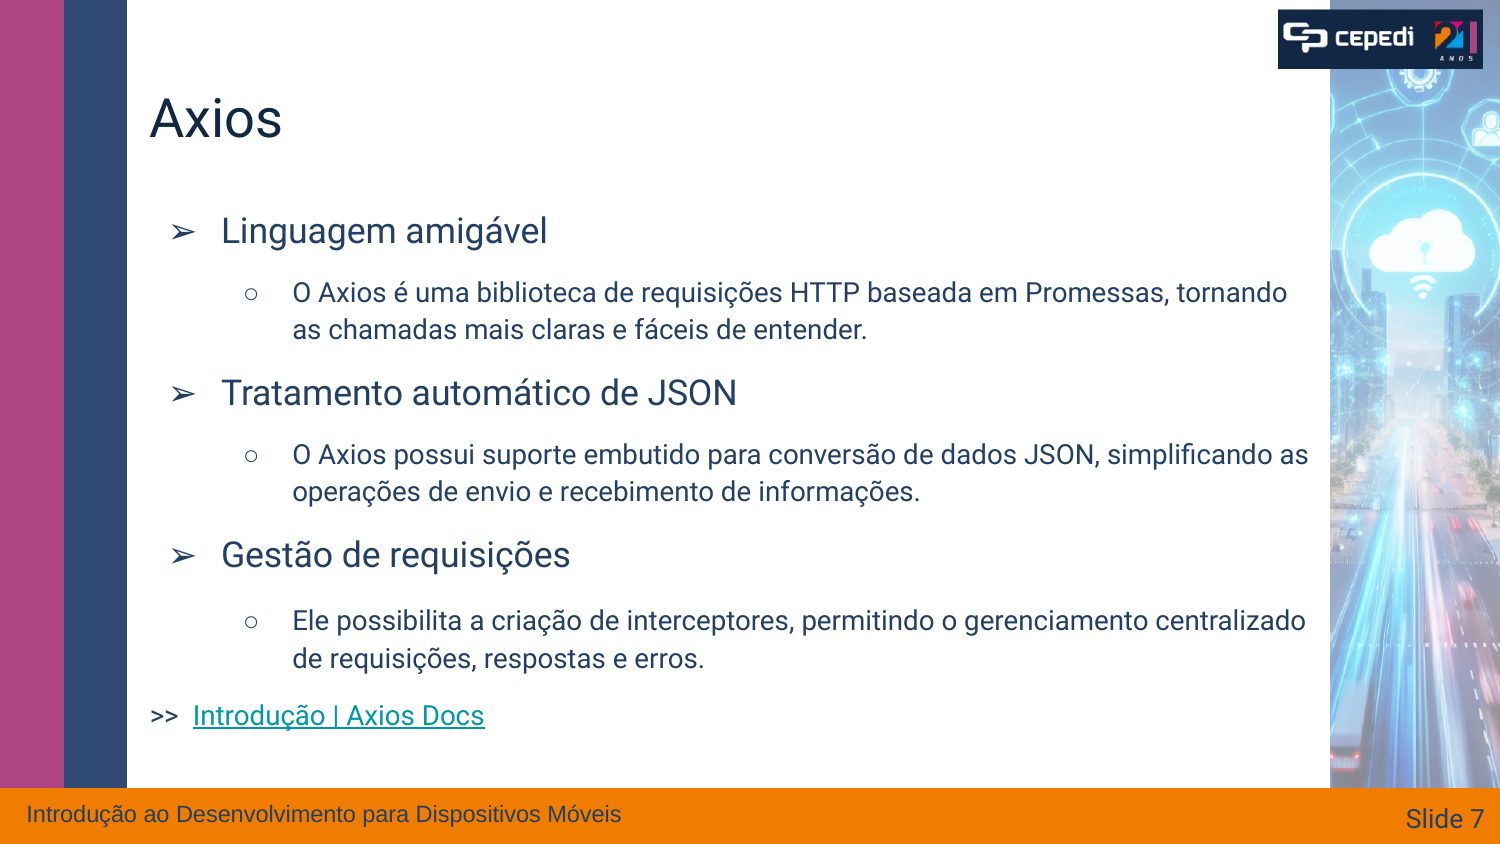

# Axios
Linguagem amigável
O Axios é uma biblioteca de requisições HTTP baseada em Promessas, tornando as chamadas mais claras e fáceis de entender.
Tratamento automático de JSON
O Axios possui suporte embutido para conversão de dados JSON, simplificando as operações de envio e recebimento de informações.
Gestão de requisições
Ele possibilita a criação de interceptores, permitindo o gerenciamento centralizado de requisições, respostas e erros.
>>  Introdução | Axios Docs
Introdução ao Desenvolvimento para Dispositivos Móveis
Slide 7